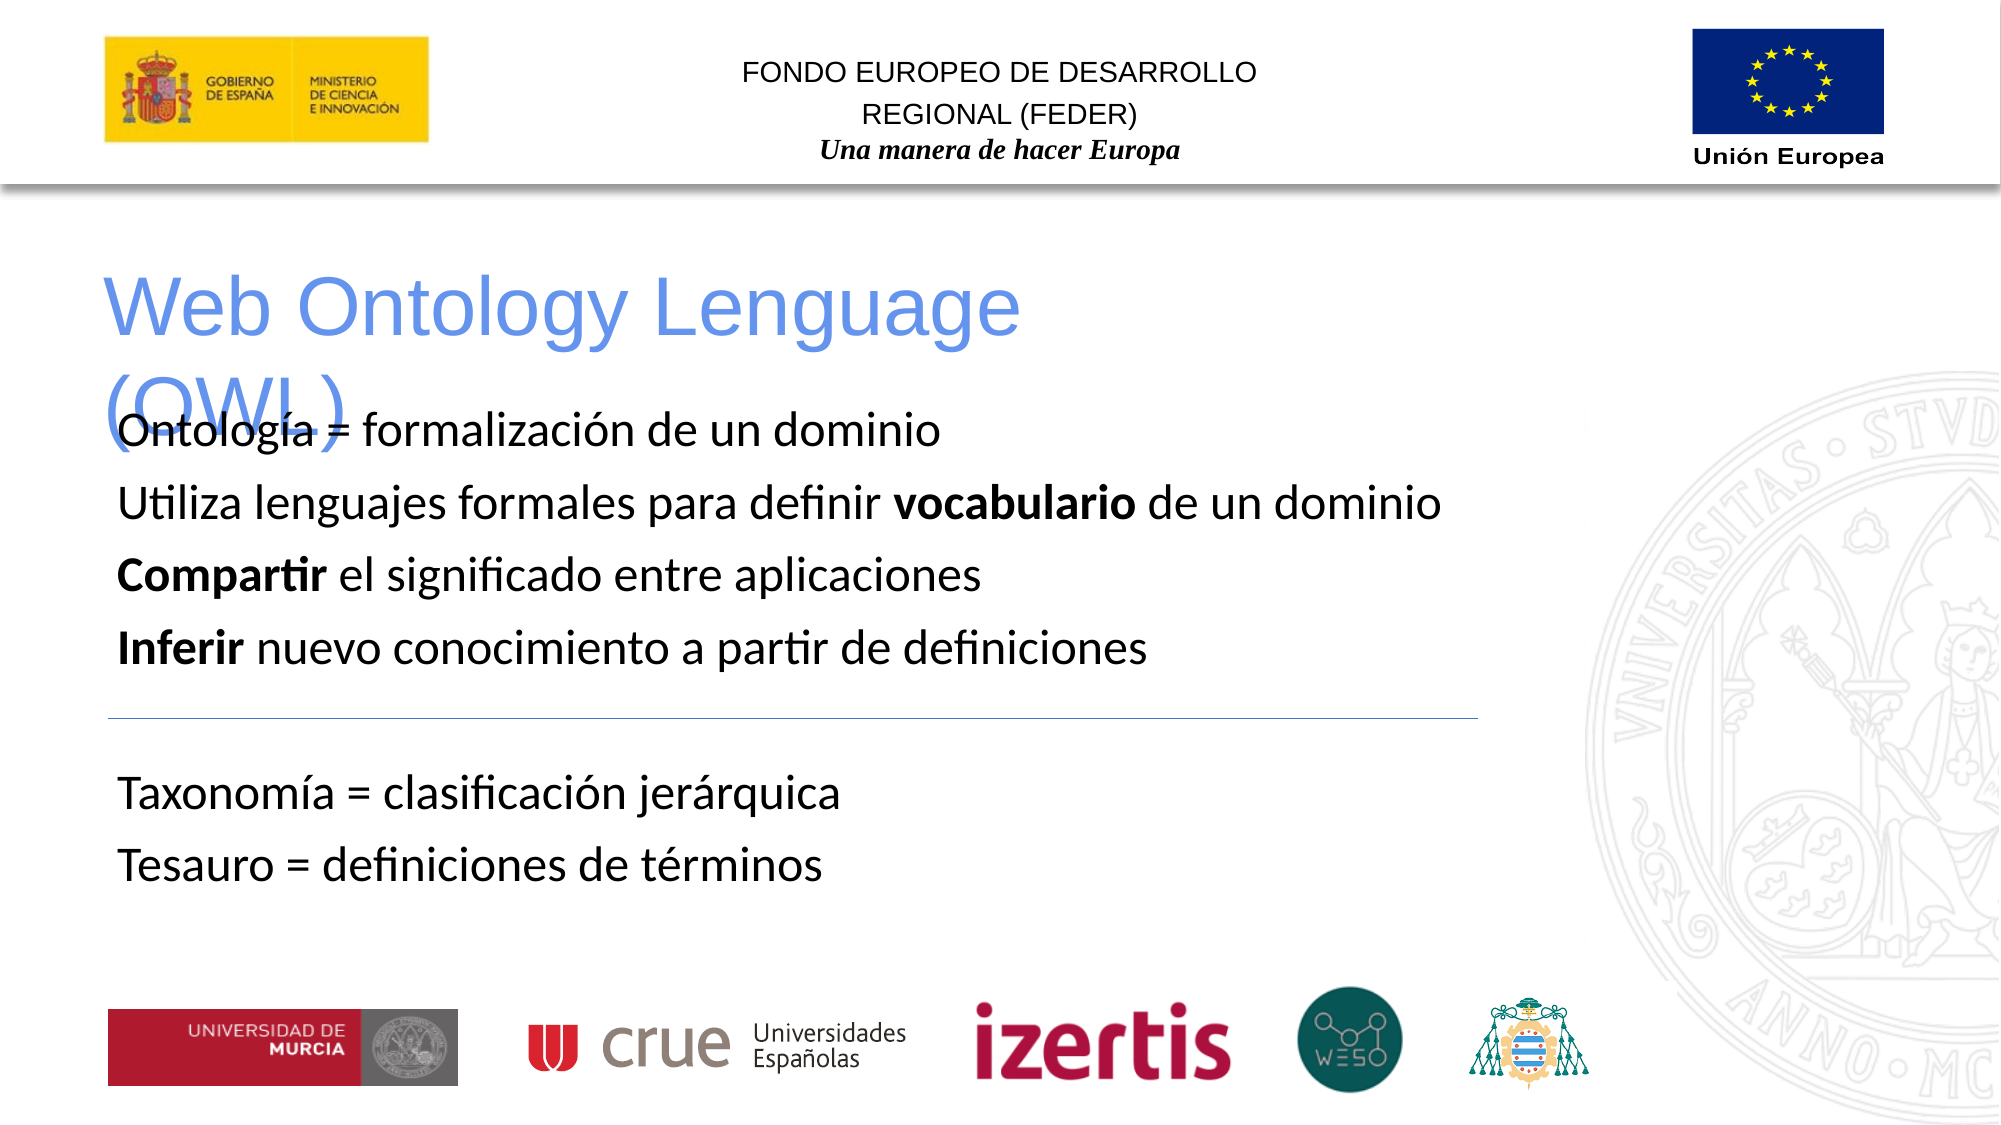

Web Ontology Lenguage (OWL)
Ontología = formalización de un dominio
Utiliza lenguajes formales para definir vocabulario de un dominio
Compartir el significado entre aplicaciones
Inferir nuevo conocimiento a partir de definiciones

Taxonomía = clasificación jerárquica
Tesauro = definiciones de términos